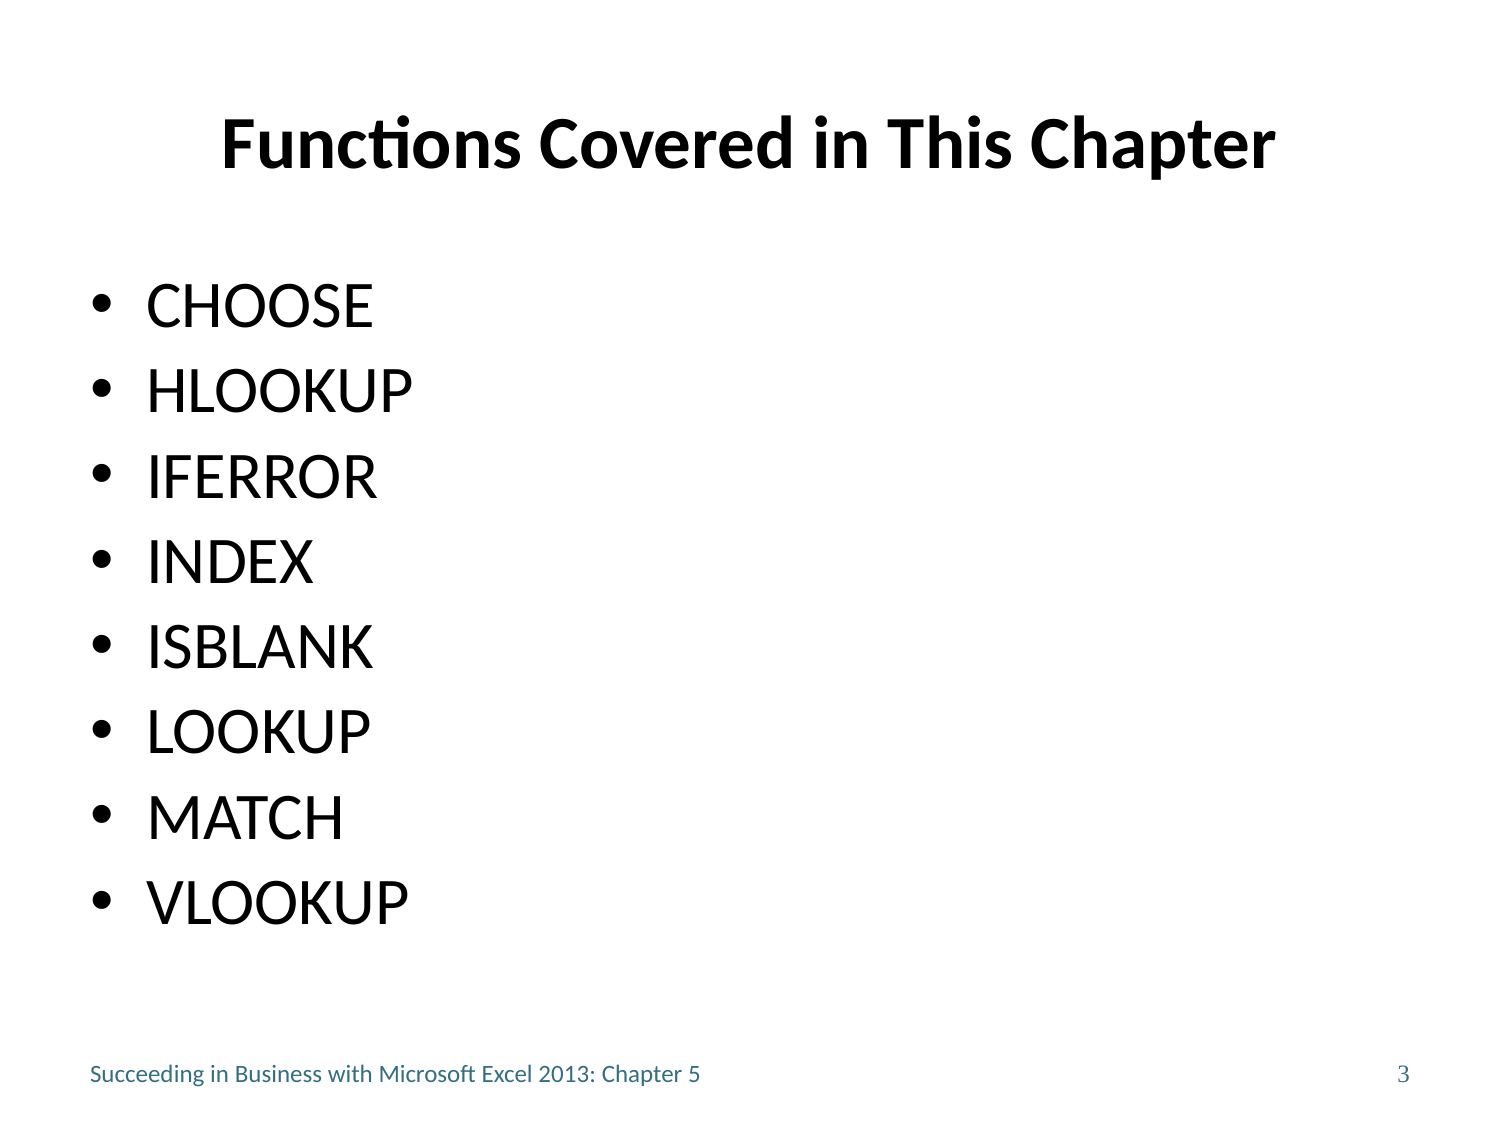

# Functions Covered in This Chapter
CHOOSE
HLOOKUP
IFERROR
INDEX
ISBLANK
LOOKUP
MATCH
VLOOKUP
Succeeding in Business with Microsoft Excel 2013: Chapter 5
3